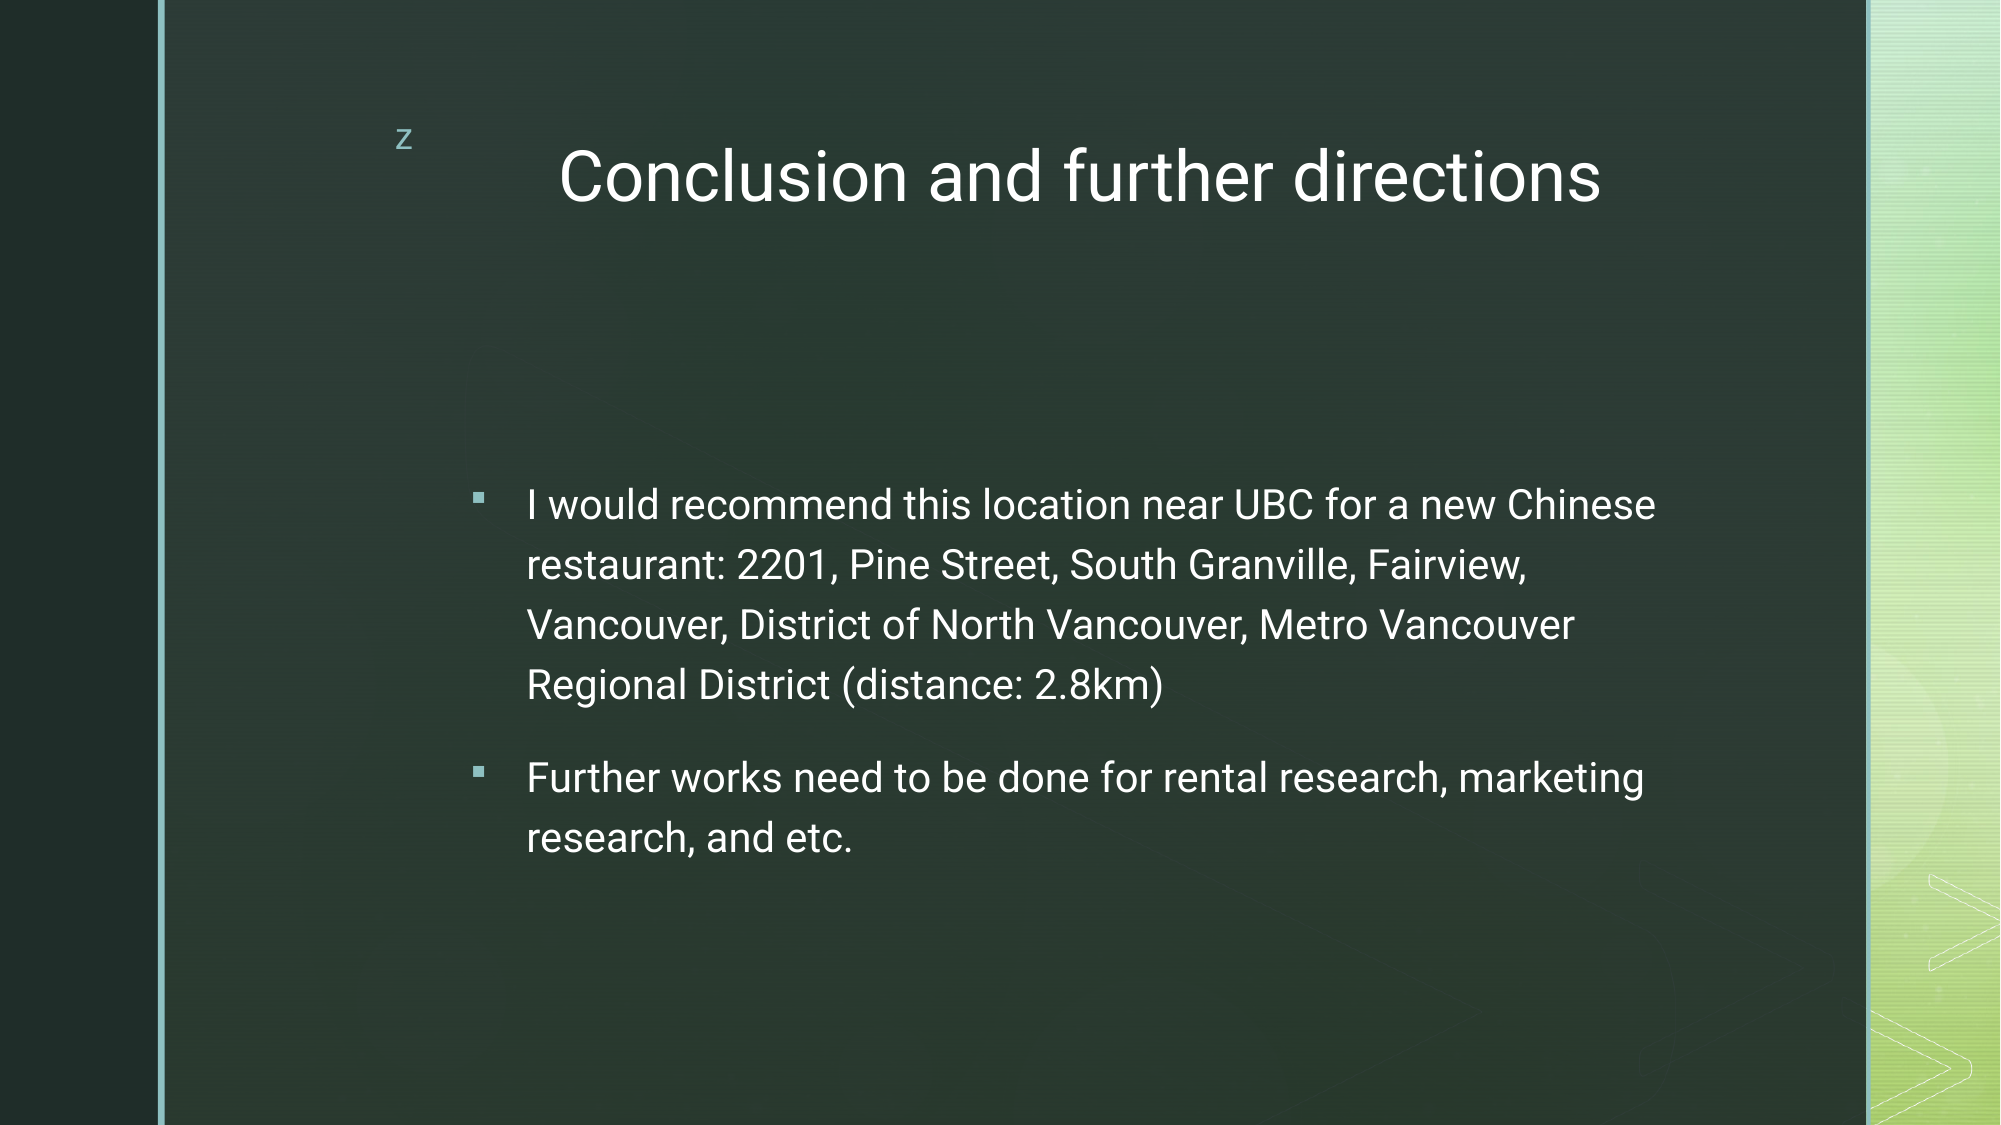

# Conclusion and further directions
I would recommend this location near UBC for a new Chinese restaurant: 2201, Pine Street, South Granville, Fairview, Vancouver, District of North Vancouver, Metro Vancouver Regional District (distance: 2.8km)
Further works need to be done for rental research, marketing research, and etc.